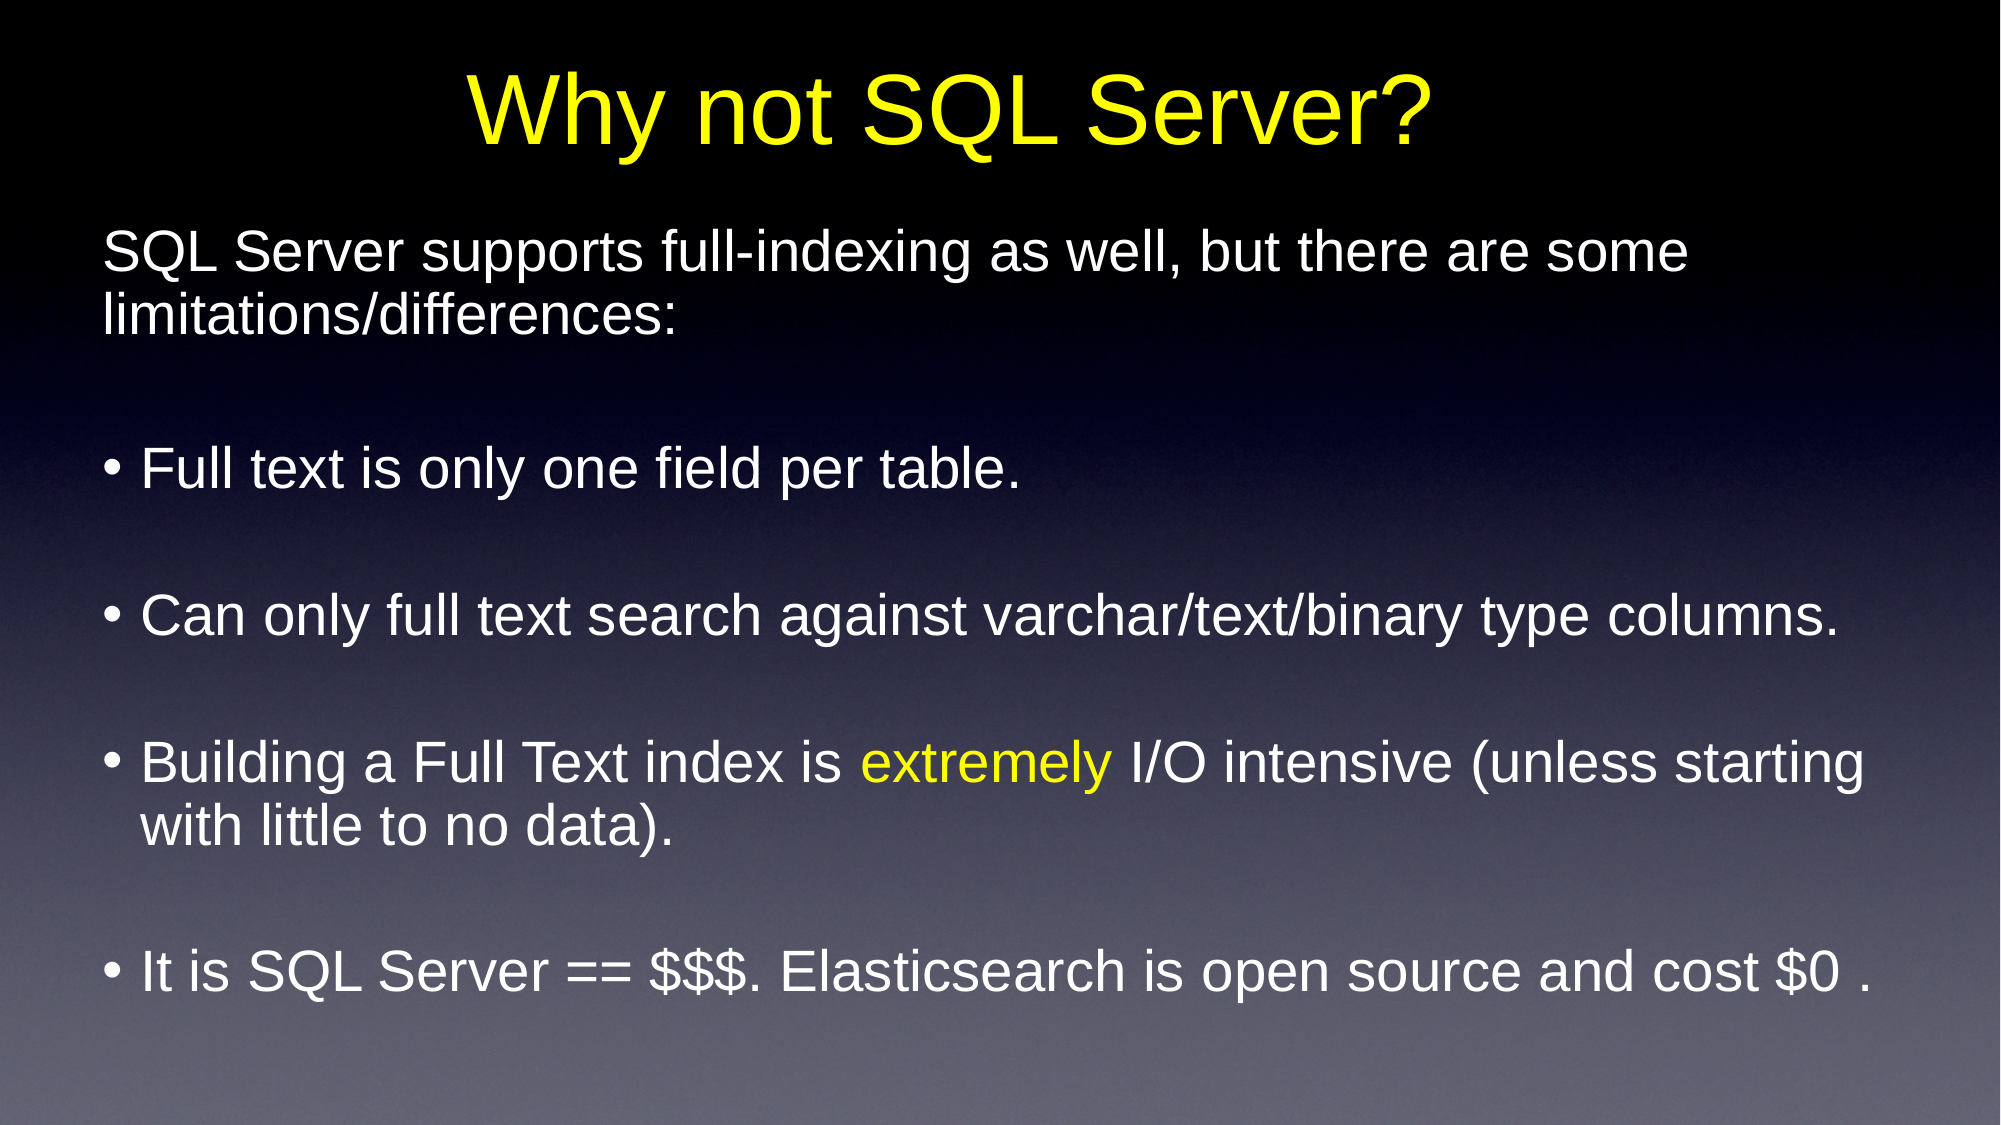

# Why not SQL Server?
SQL Server supports full-indexing as well, but there are some limitations/differences:
Full text is only one field per table.
Can only full text search against varchar/text/binary type columns.
Building a Full Text index is extremely I/O intensive (unless starting with little to no data).
It is SQL Server == $$$. Elasticsearch is open source and cost $0 .